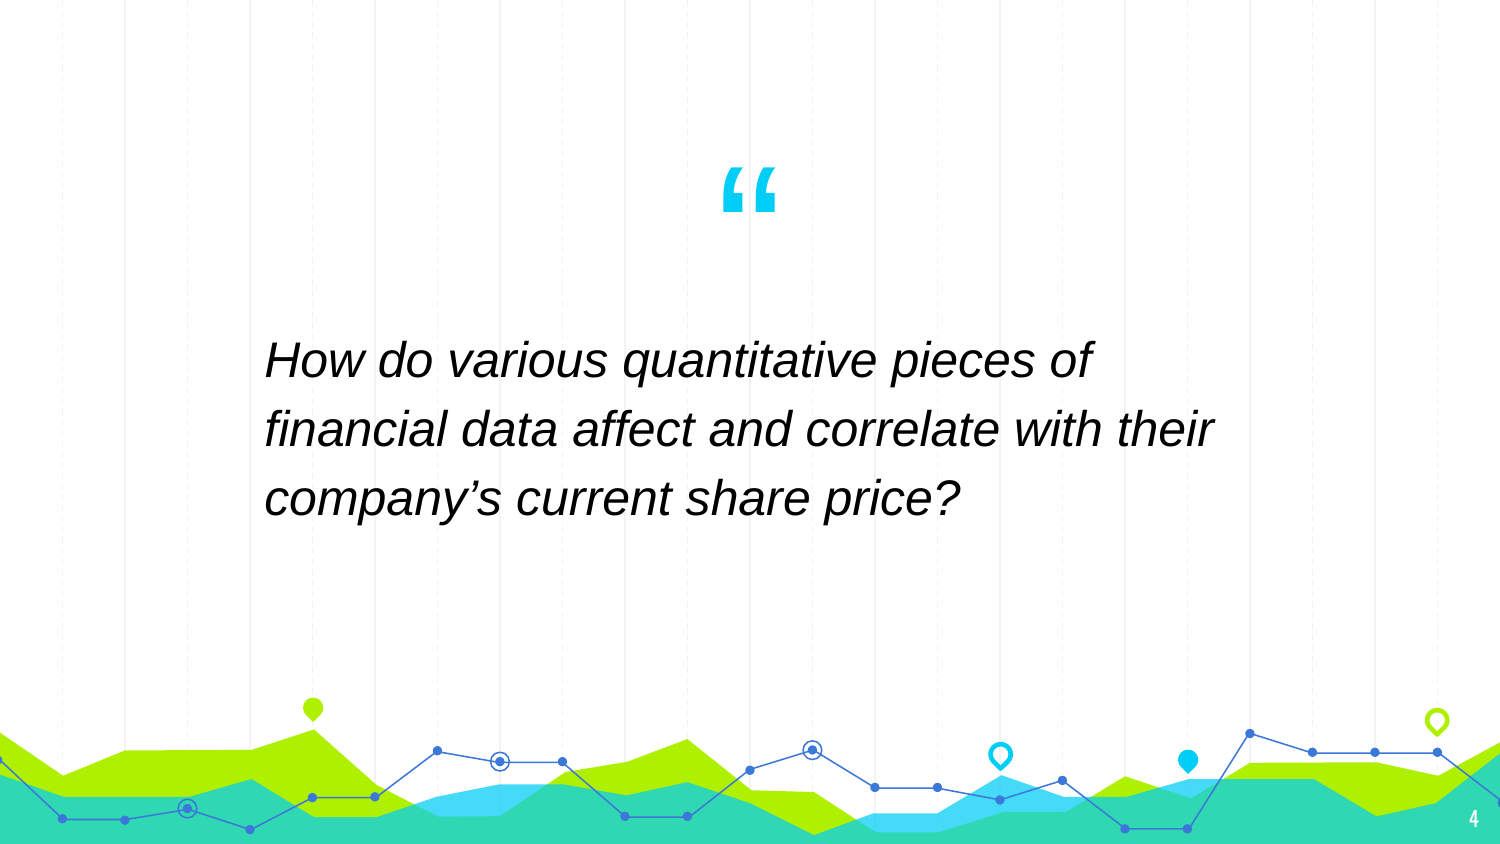

How do various quantitative pieces of financial data affect and correlate with their company’s current share price?
4